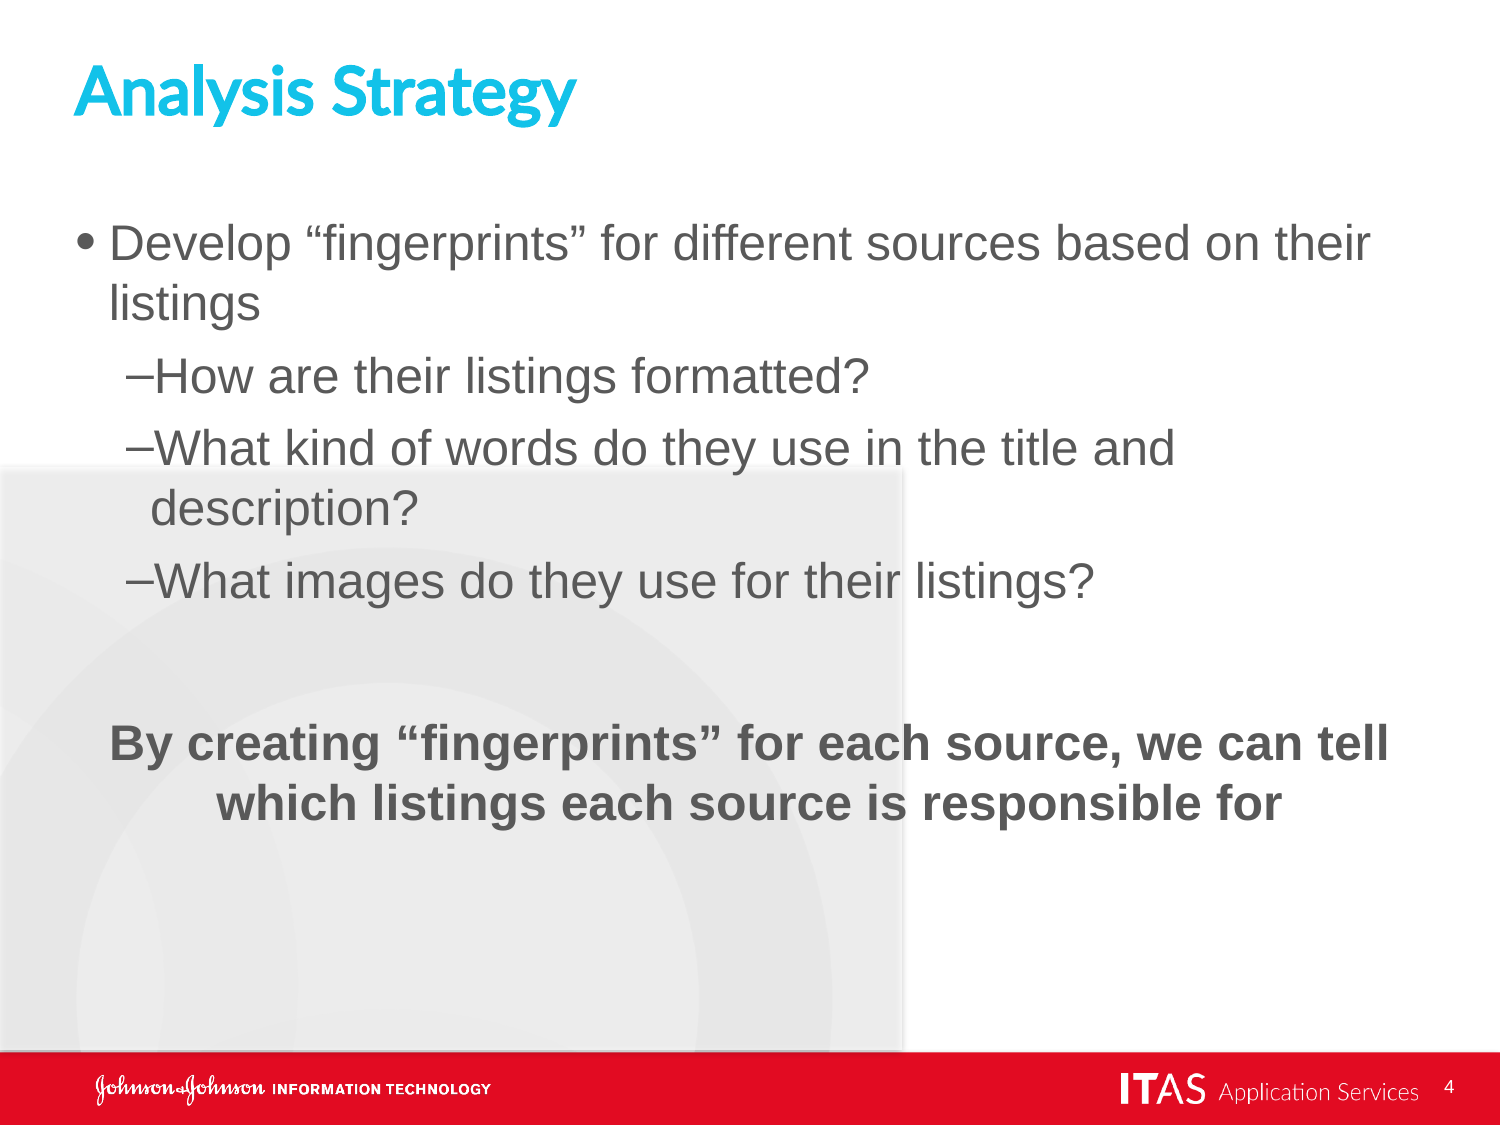

# Analysis Strategy
Develop “fingerprints” for different sources based on their listings
How are their listings formatted?
What kind of words do they use in the title and description?
What images do they use for their listings?

By creating “fingerprints” for each source, we can tell which listings each source is responsible for